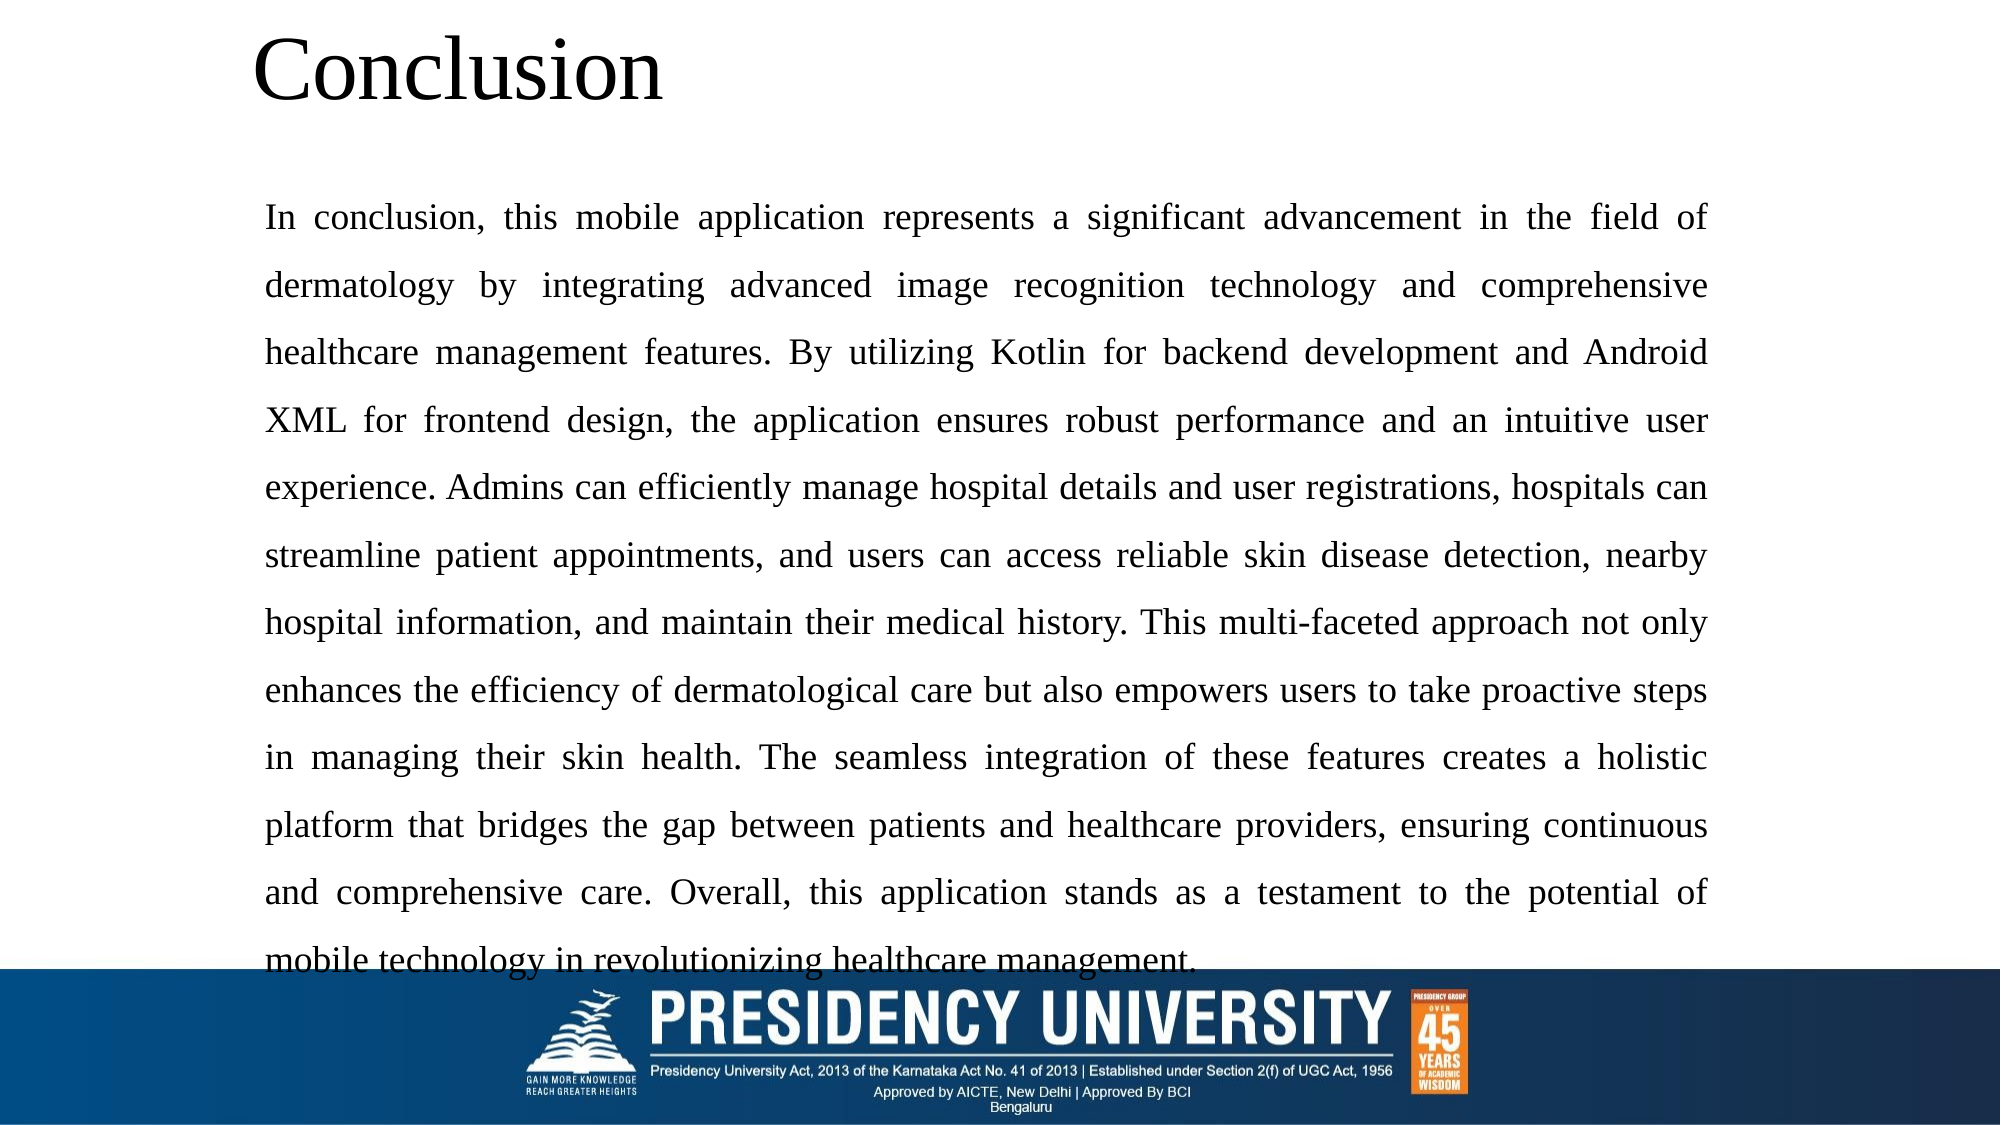

# Conclusion
In conclusion, this mobile application represents a significant advancement in the field of dermatology by integrating advanced image recognition technology and comprehensive healthcare management features. By utilizing Kotlin for backend development and Android XML for frontend design, the application ensures robust performance and an intuitive user experience. Admins can efficiently manage hospital details and user registrations, hospitals can streamline patient appointments, and users can access reliable skin disease detection, nearby hospital information, and maintain their medical history. This multi-faceted approach not only enhances the efficiency of dermatological care but also empowers users to take proactive steps in managing their skin health. The seamless integration of these features creates a holistic platform that bridges the gap between patients and healthcare providers, ensuring continuous and comprehensive care. Overall, this application stands as a testament to the potential of mobile technology in revolutionizing healthcare management.